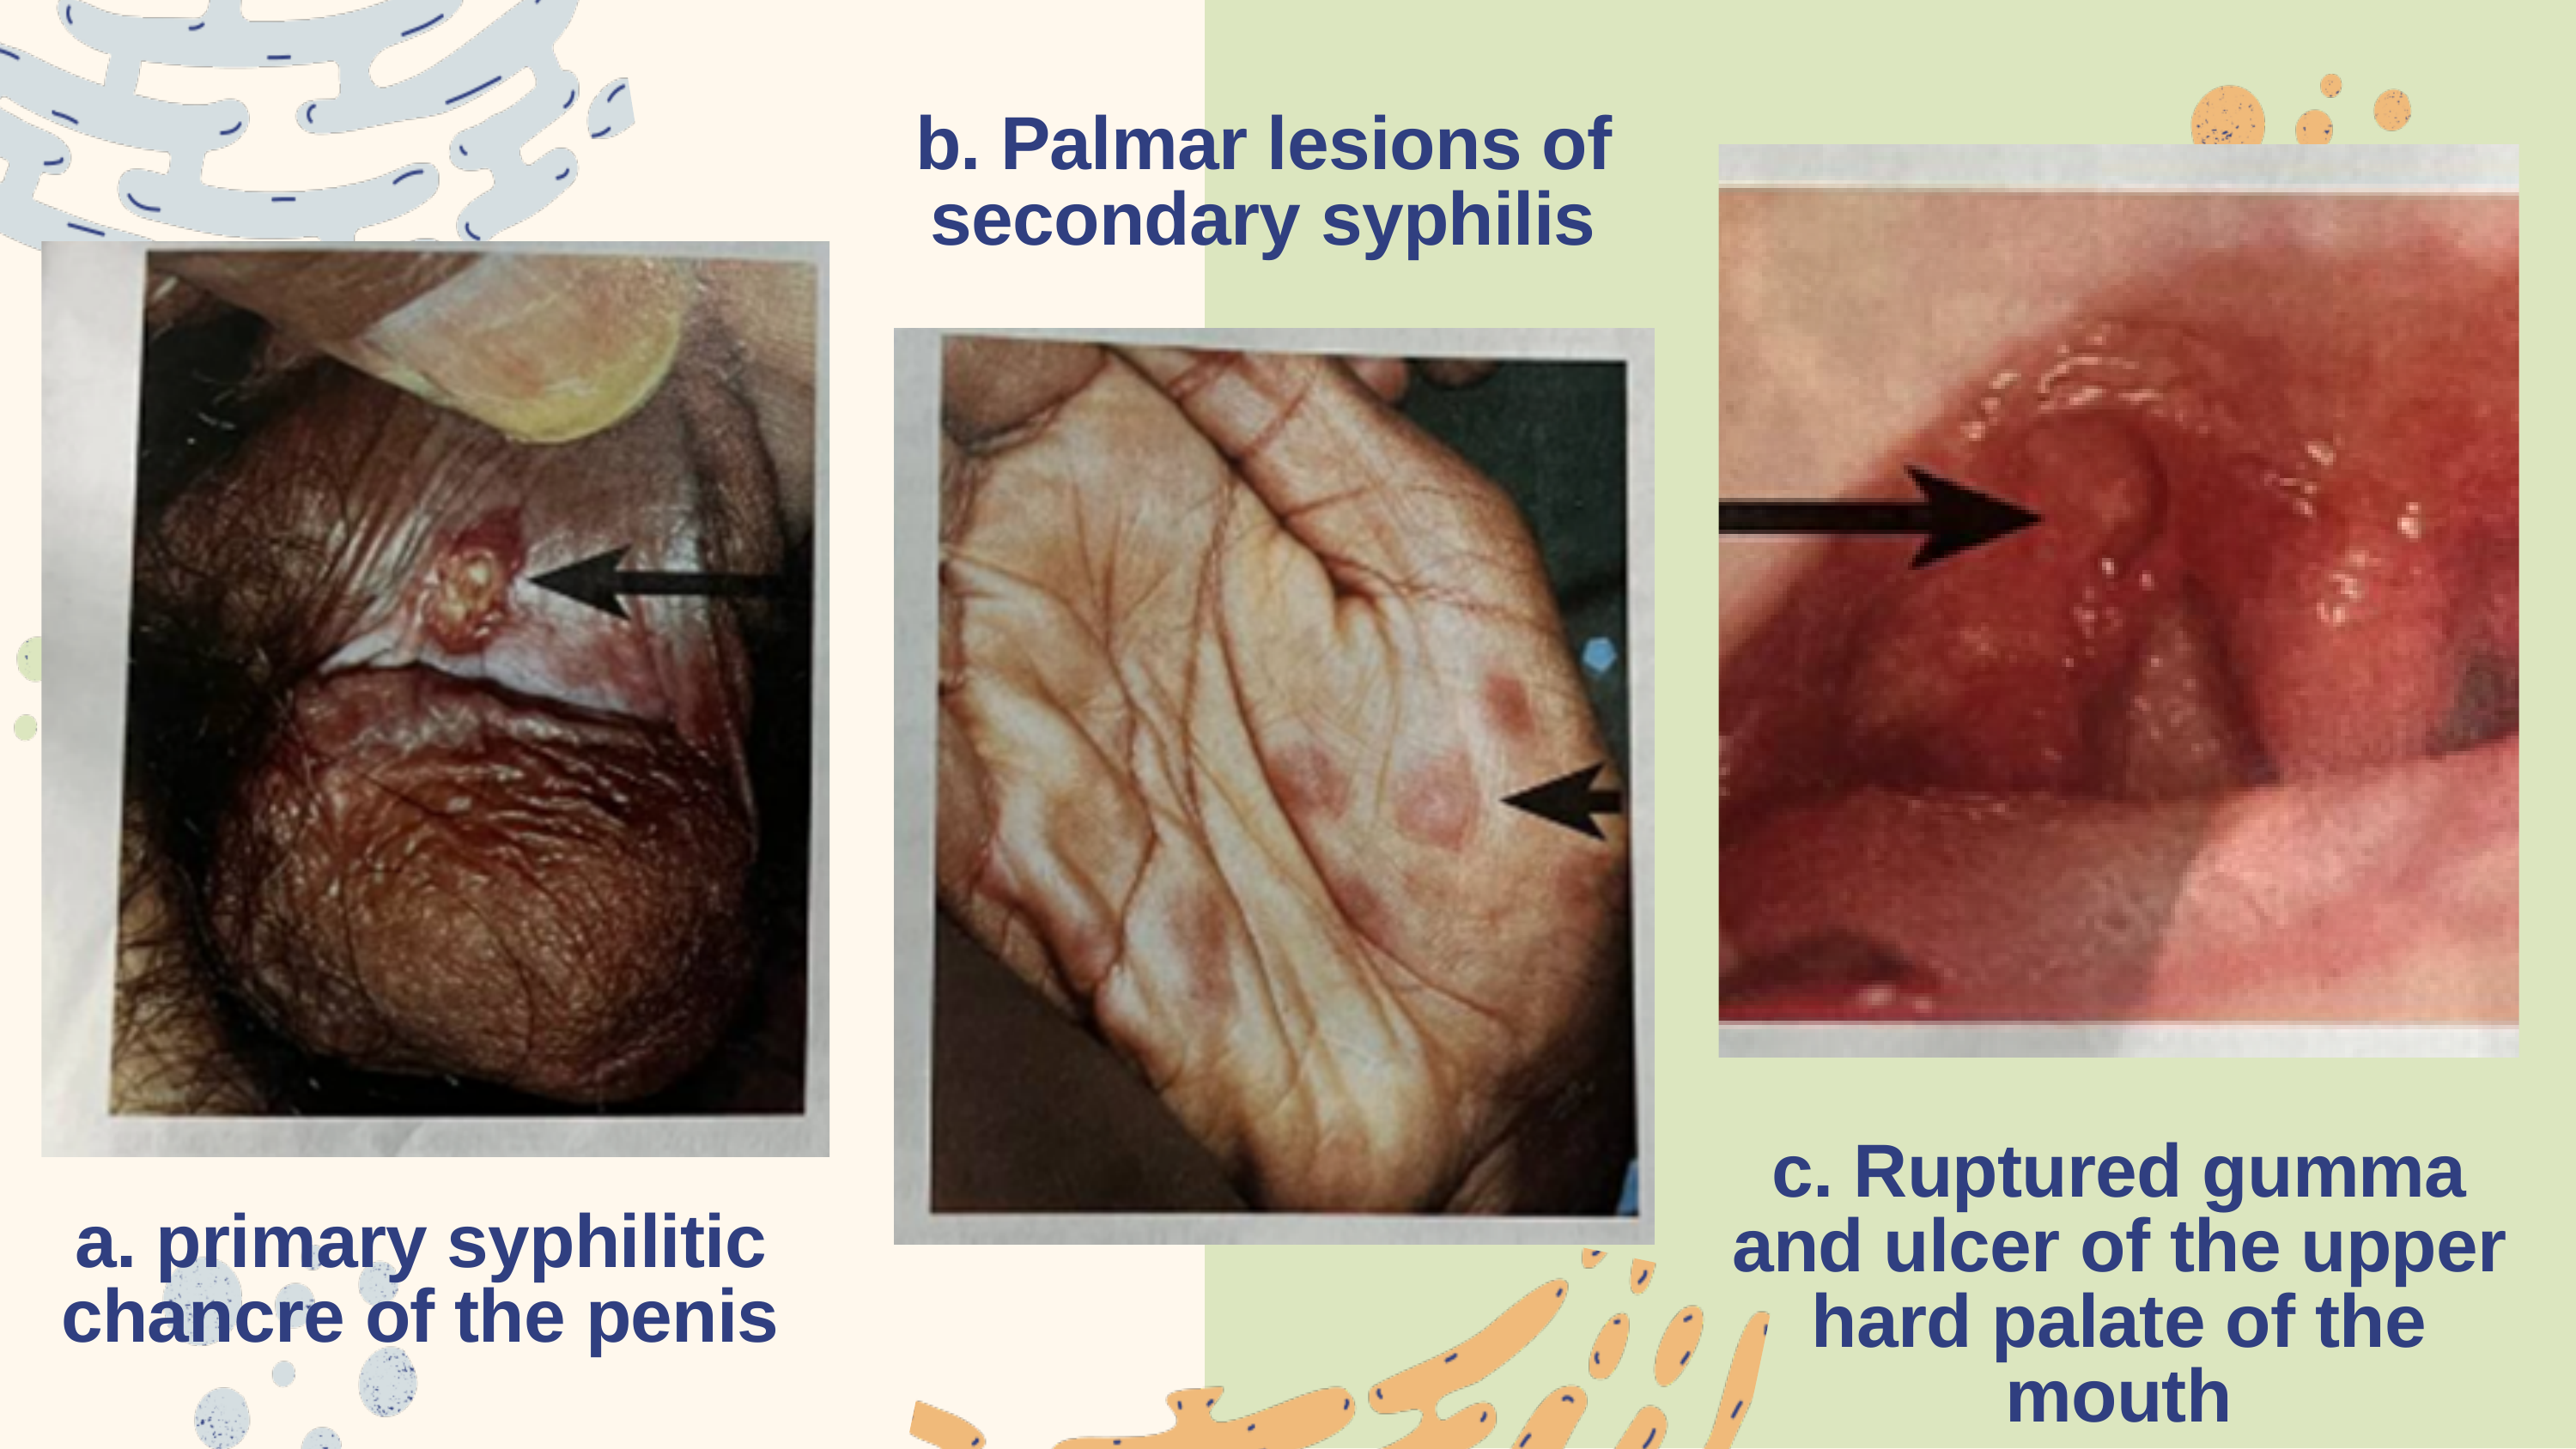

b. Palmar lesions of secondary syphilis

c. Ruptured gumma and ulcer of the upper hard palate of the mouth

a. primary syphilitic chancre of the penis